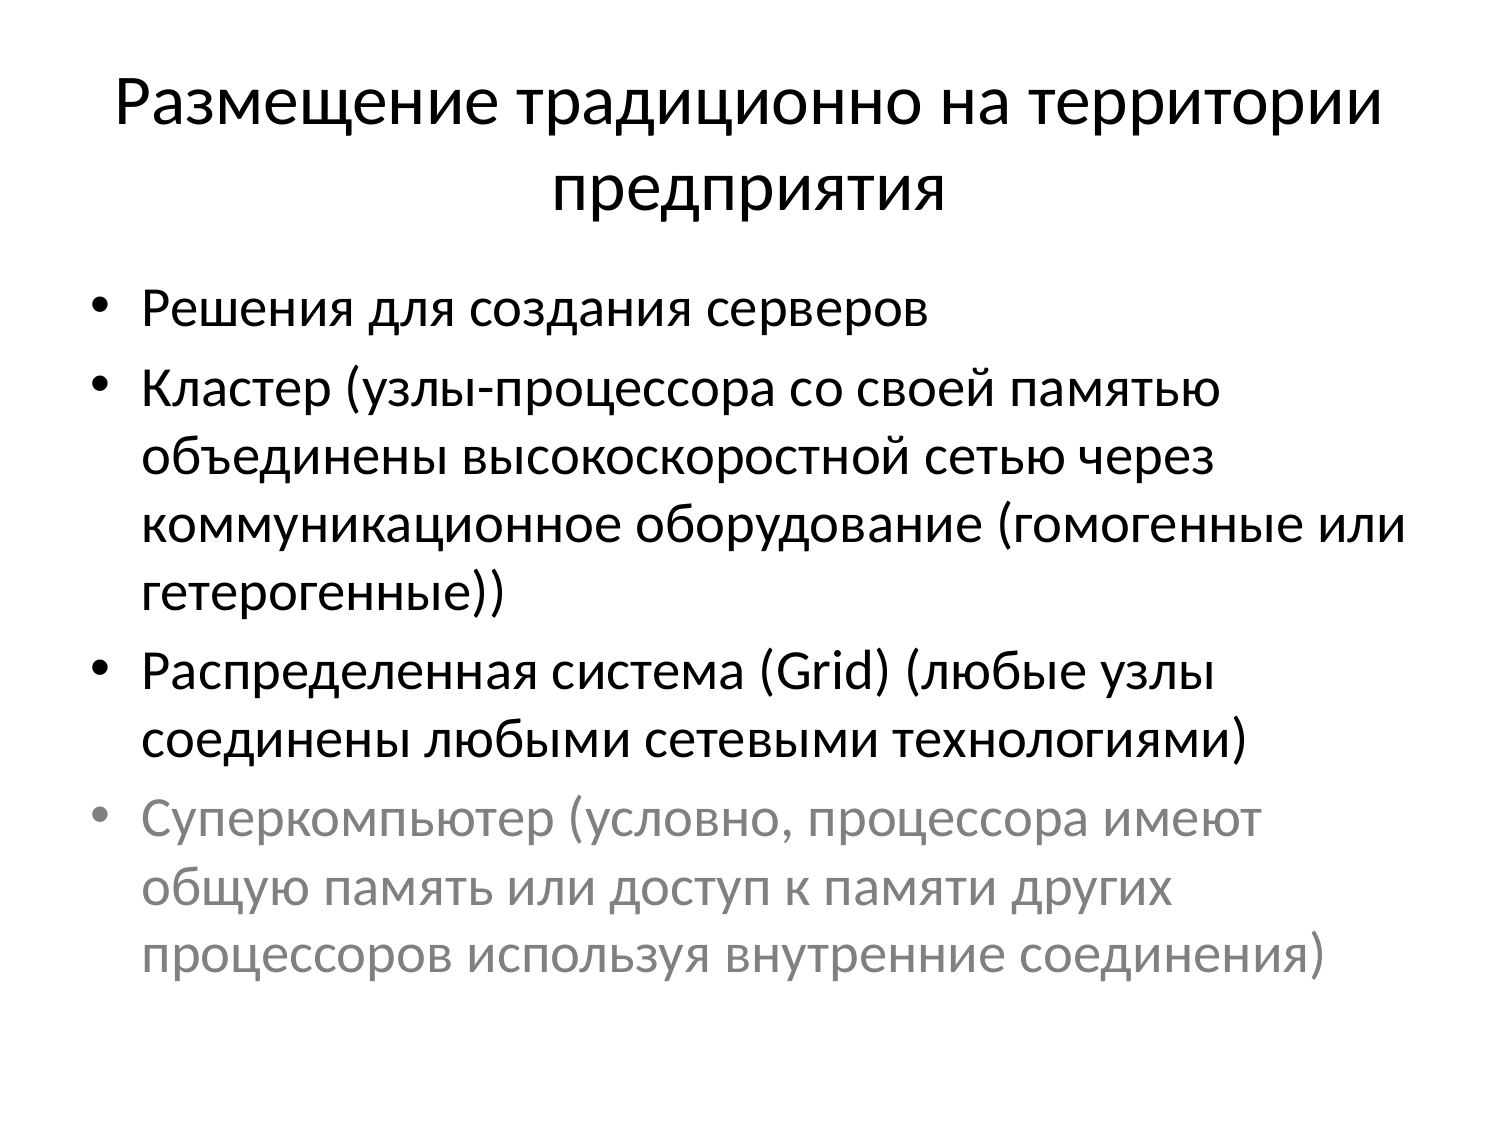

# Размещение традиционно на территории предприятия
Решения для создания серверов
Кластер (узлы-процессора со своей памятью объединены высокоскоростной сетью через коммуникационное оборудование (гомогенные или гетерогенные))
Распределенная система (Grid) (любые узлы соединены любыми сетевыми технологиями)
Суперкомпьютер (условно, процессора имеют общую память или доступ к памяти других процессоров используя внутренние соединения)